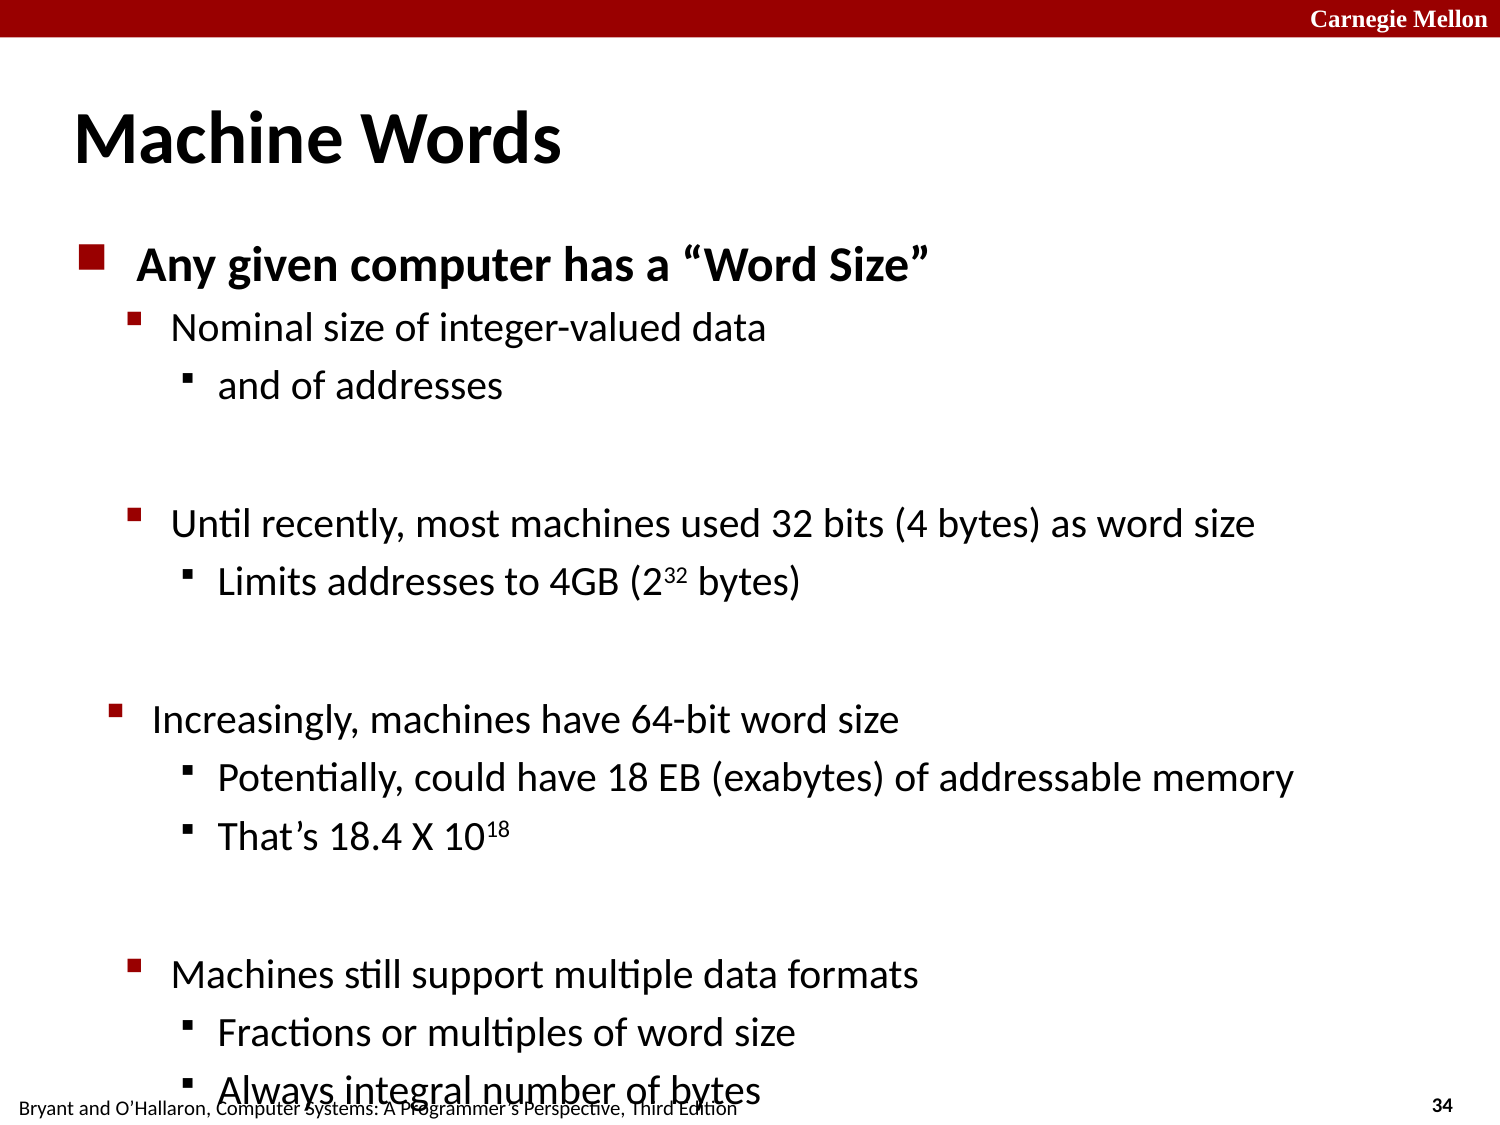

# Machine Words
Any given computer has a “Word Size”
Nominal size of integer-valued data
and of addresses

Until recently, most machines used 32 bits (4 bytes) as word size
Limits addresses to 4GB (232 bytes)

Increasingly, machines have 64-bit word size
Potentially, could have 18 EB (exabytes) of addressable memory
That’s 18.4 X 1018

Machines still support multiple data formats
Fractions or multiples of word size
Always integral number of bytes